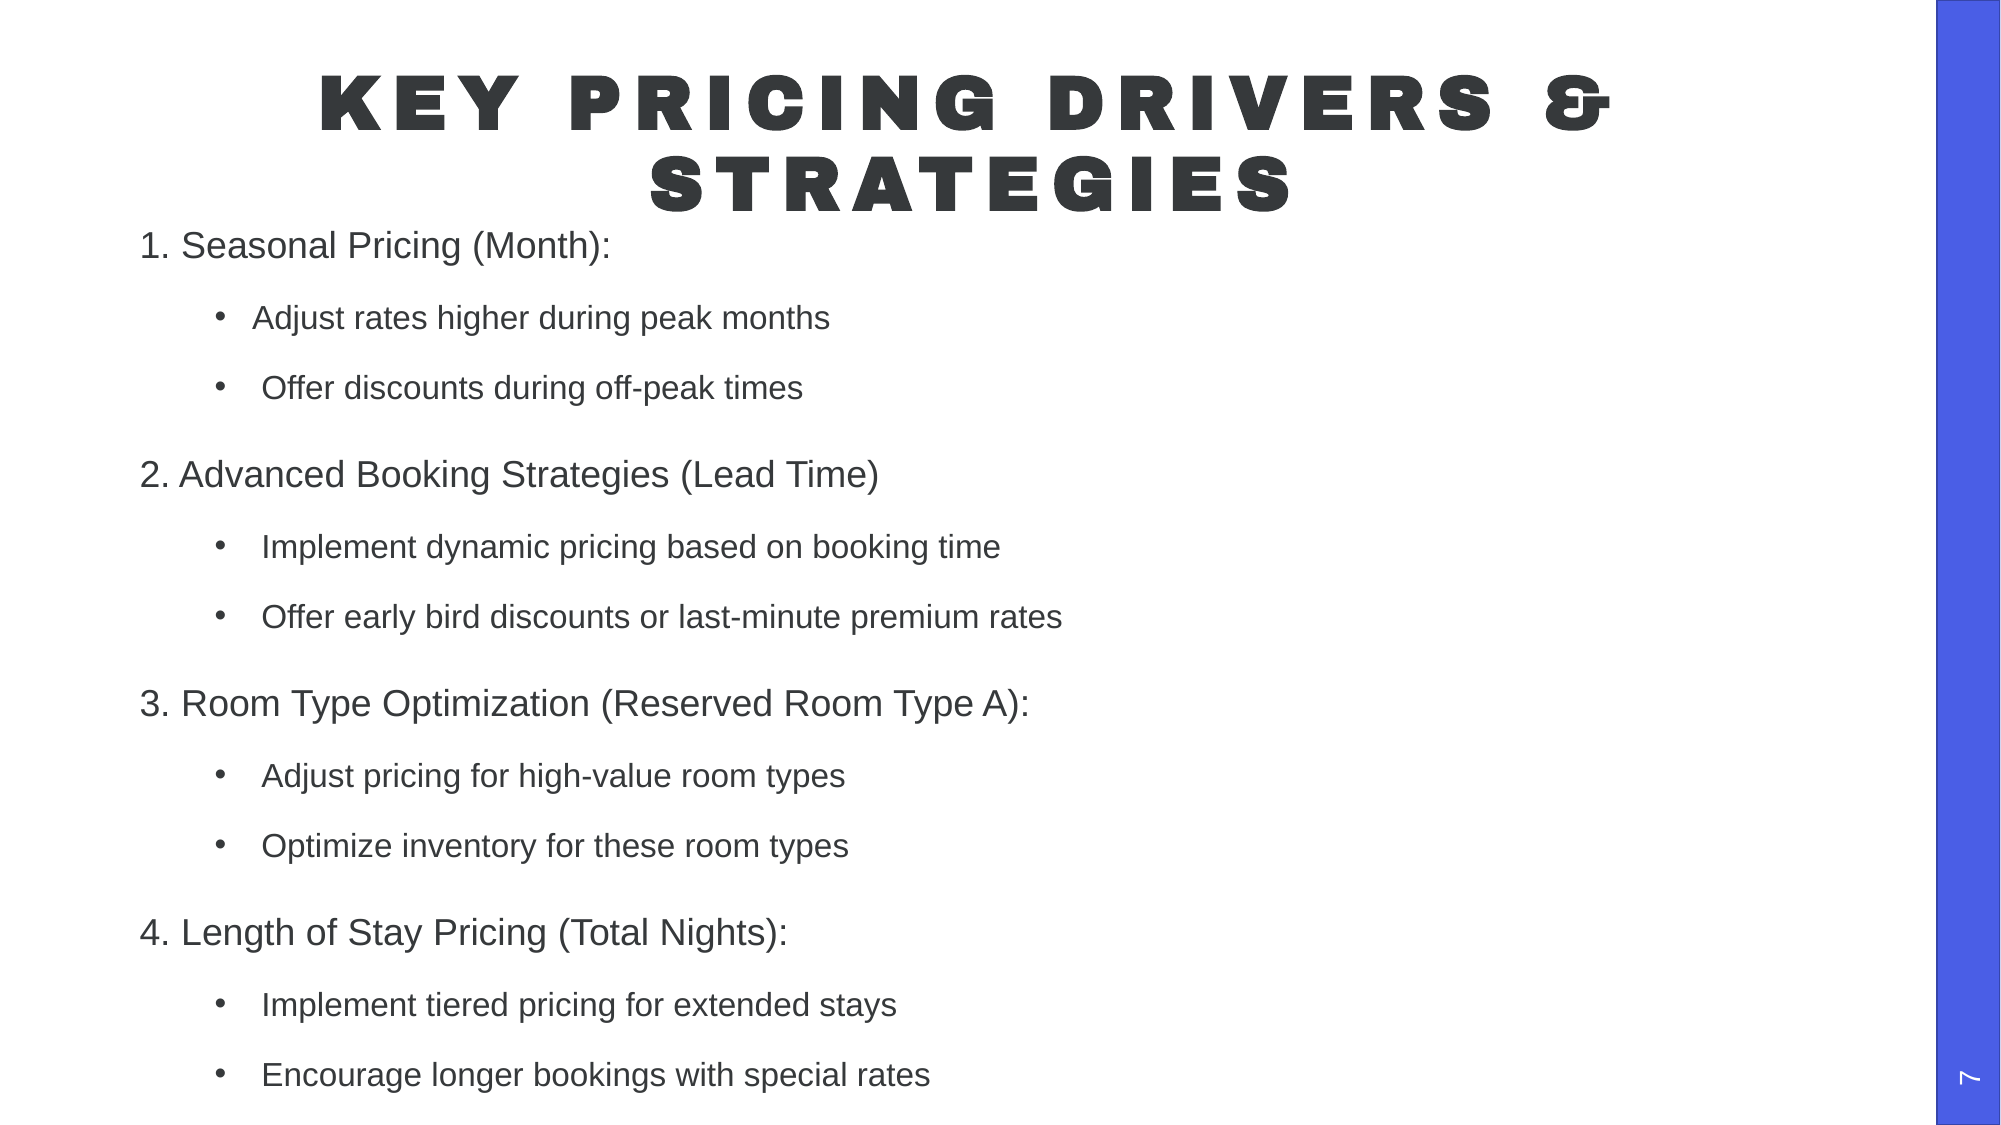

# Key pricing drivers & strategies
1. Seasonal Pricing (Month):
Adjust rates higher during peak months
Offer discounts during off-peak times
2. Advanced Booking Strategies (Lead Time)
Implement dynamic pricing based on booking time
Offer early bird discounts or last-minute premium rates
3. Room Type Optimization (Reserved Room Type A):
Adjust pricing for high-value room types
Optimize inventory for these room types
4. Length of Stay Pricing (Total Nights):
Implement tiered pricing for extended stays
Encourage longer bookings with special rates
7